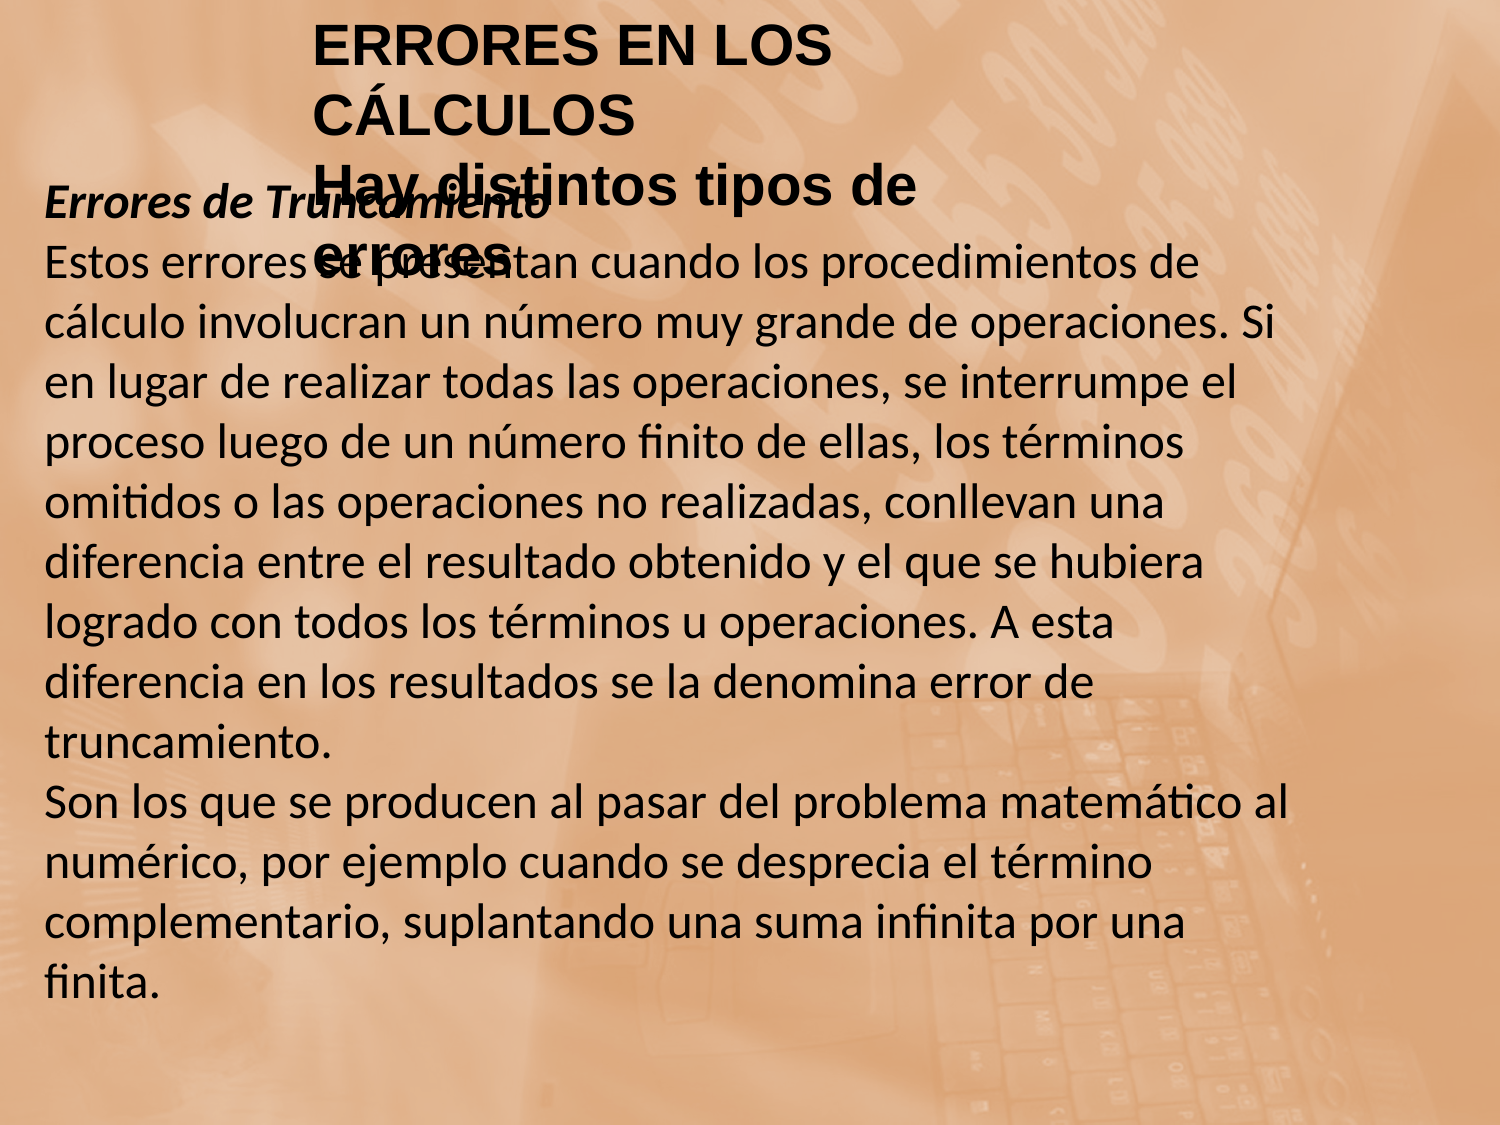

ERRORES EN LOS CÁLCULOS
Hay distintos tipos de errores
Errores de Truncamiento
Estos errores se presentan cuando los procedimientos de cálculo involucran un número muy grande de operaciones. Si en lugar de realizar todas las operaciones, se interrumpe el proceso luego de un número finito de ellas, los términos omitidos o las operaciones no realizadas, conllevan una diferencia entre el resultado obtenido y el que se hubiera logrado con todos los términos u operaciones. A esta diferencia en los resultados se la denomina error de truncamiento.
Son los que se producen al pasar del problema matemático al numérico, por ejemplo cuando se desprecia el término complementario, suplantando una suma infinita por una finita.